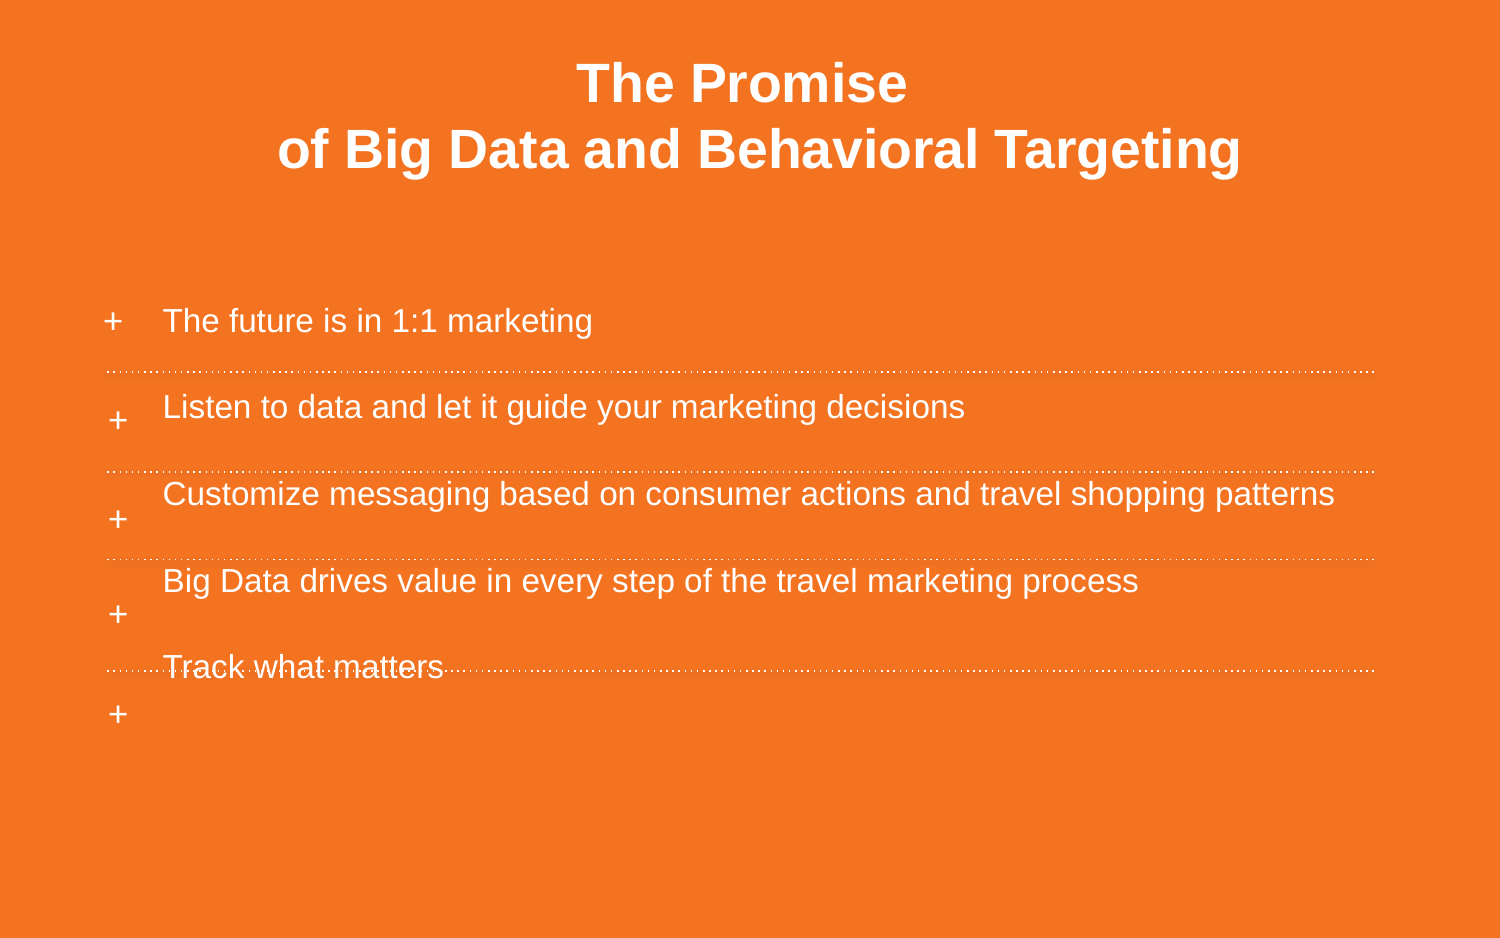

The Promise
of Big Data and Behavioral Targeting
The future is in 1:1 marketing
Listen to data and let it guide your marketing decisions
Customize messaging based on consumer actions and travel shopping patterns
Big Data drives value in every step of the travel marketing process
Track what matters
+
+
+
+
+